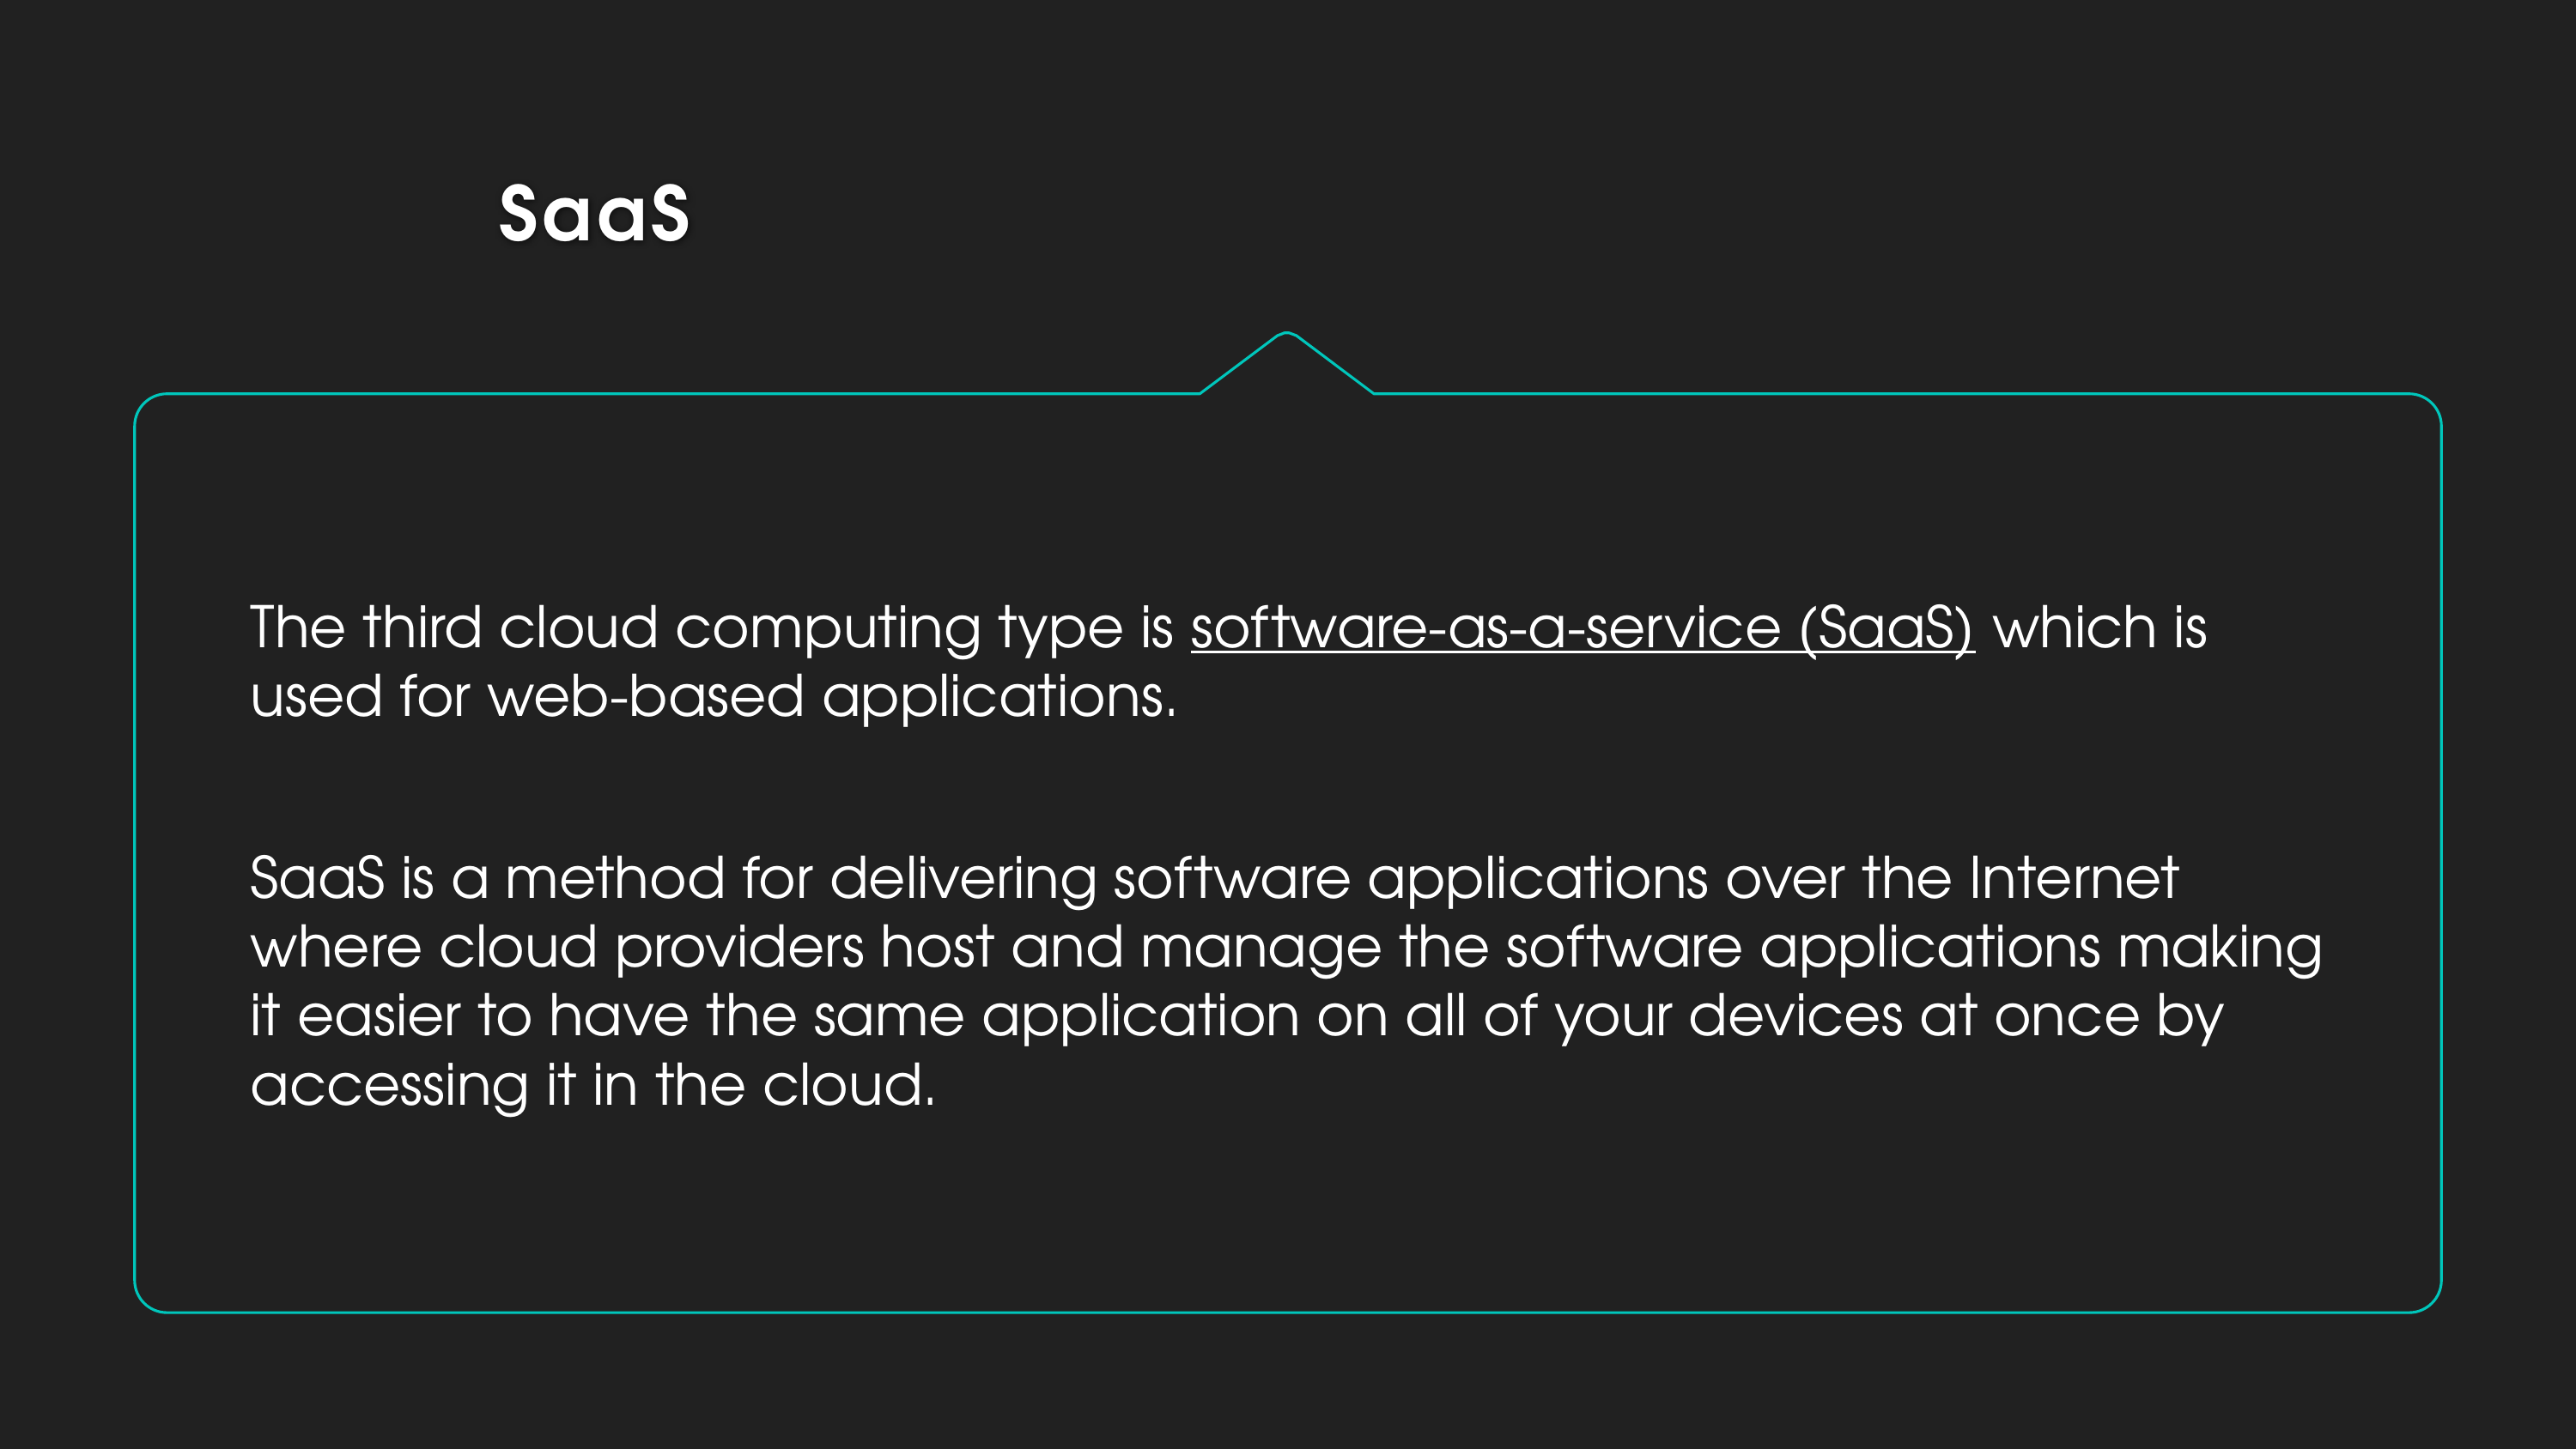

# SaaS

The third cloud computing type is software-as-a-service (SaaS) which is used for web-based applications.

SaaS is a method for delivering software applications over the Internet where cloud providers host and manage the software applications making it easier to have the same application on all of your devices at once by accessing it in the cloud.